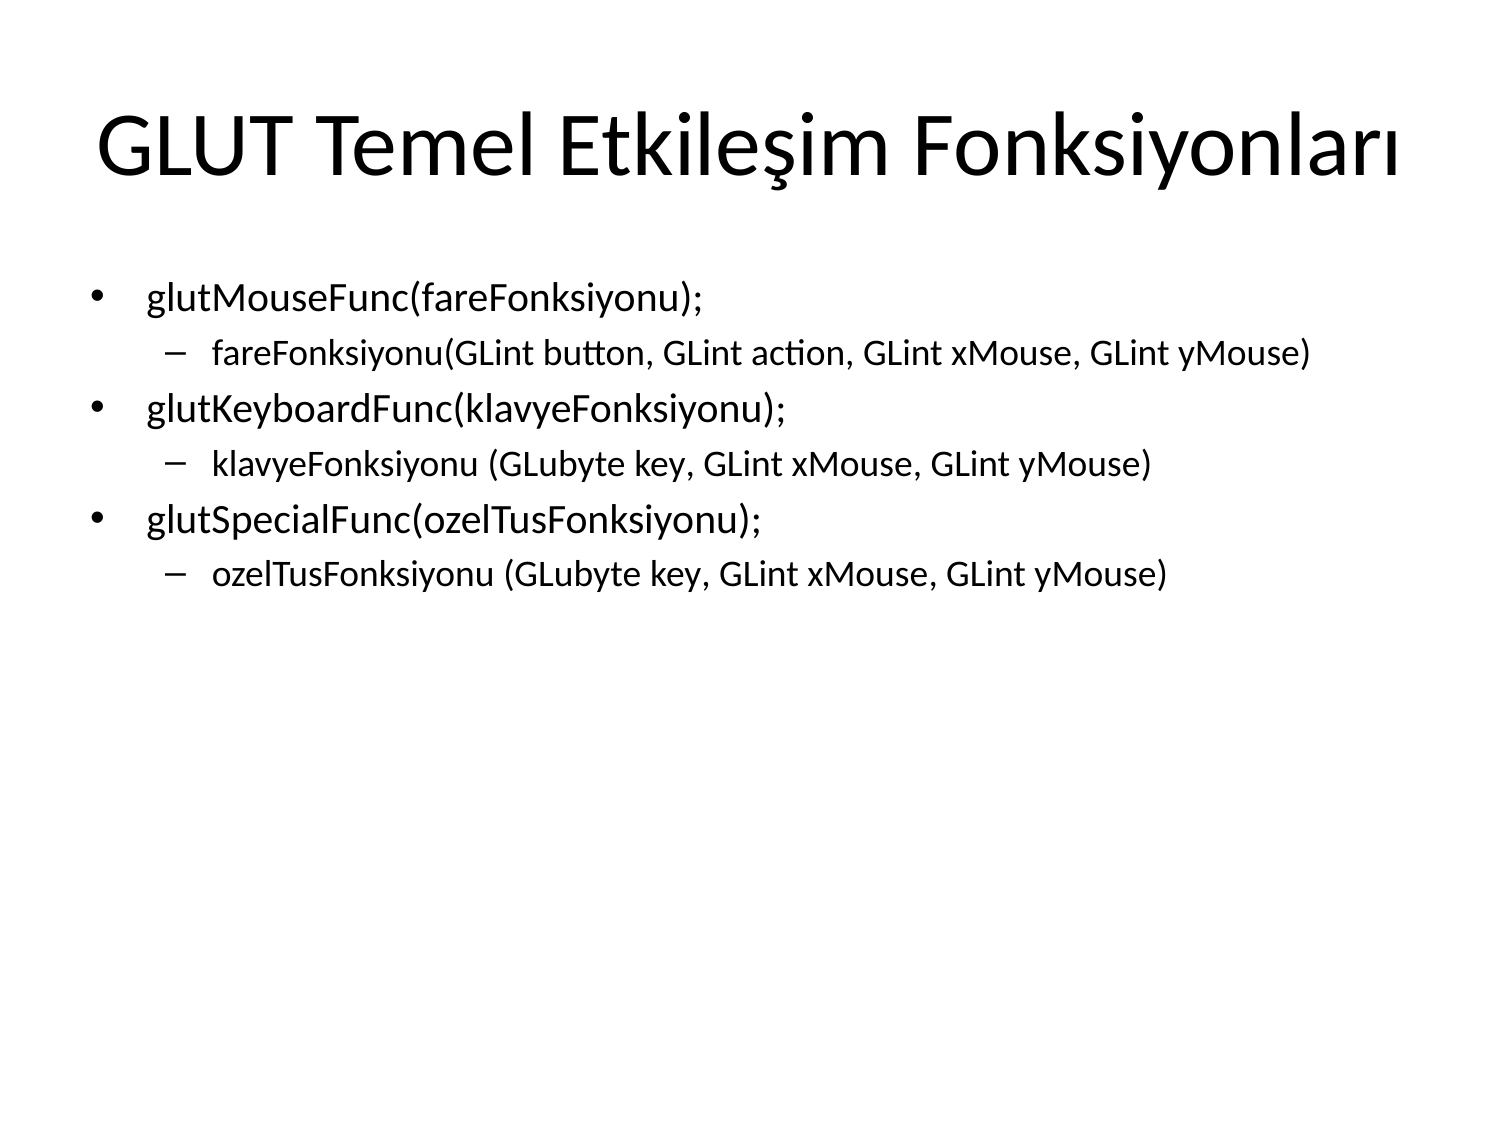

# GLUT Temel Etkileşim Fonksiyonları
glutMouseFunc(fareFonksiyonu);
fareFonksiyonu(GLint button, GLint action, GLint xMouse, GLint yMouse)
glutKeyboardFunc(klavyeFonksiyonu);
klavyeFonksiyonu (GLubyte key, GLint xMouse, GLint yMouse)
glutSpecialFunc(ozelTusFonksiyonu);
ozelTusFonksiyonu (GLubyte key, GLint xMouse, GLint yMouse)